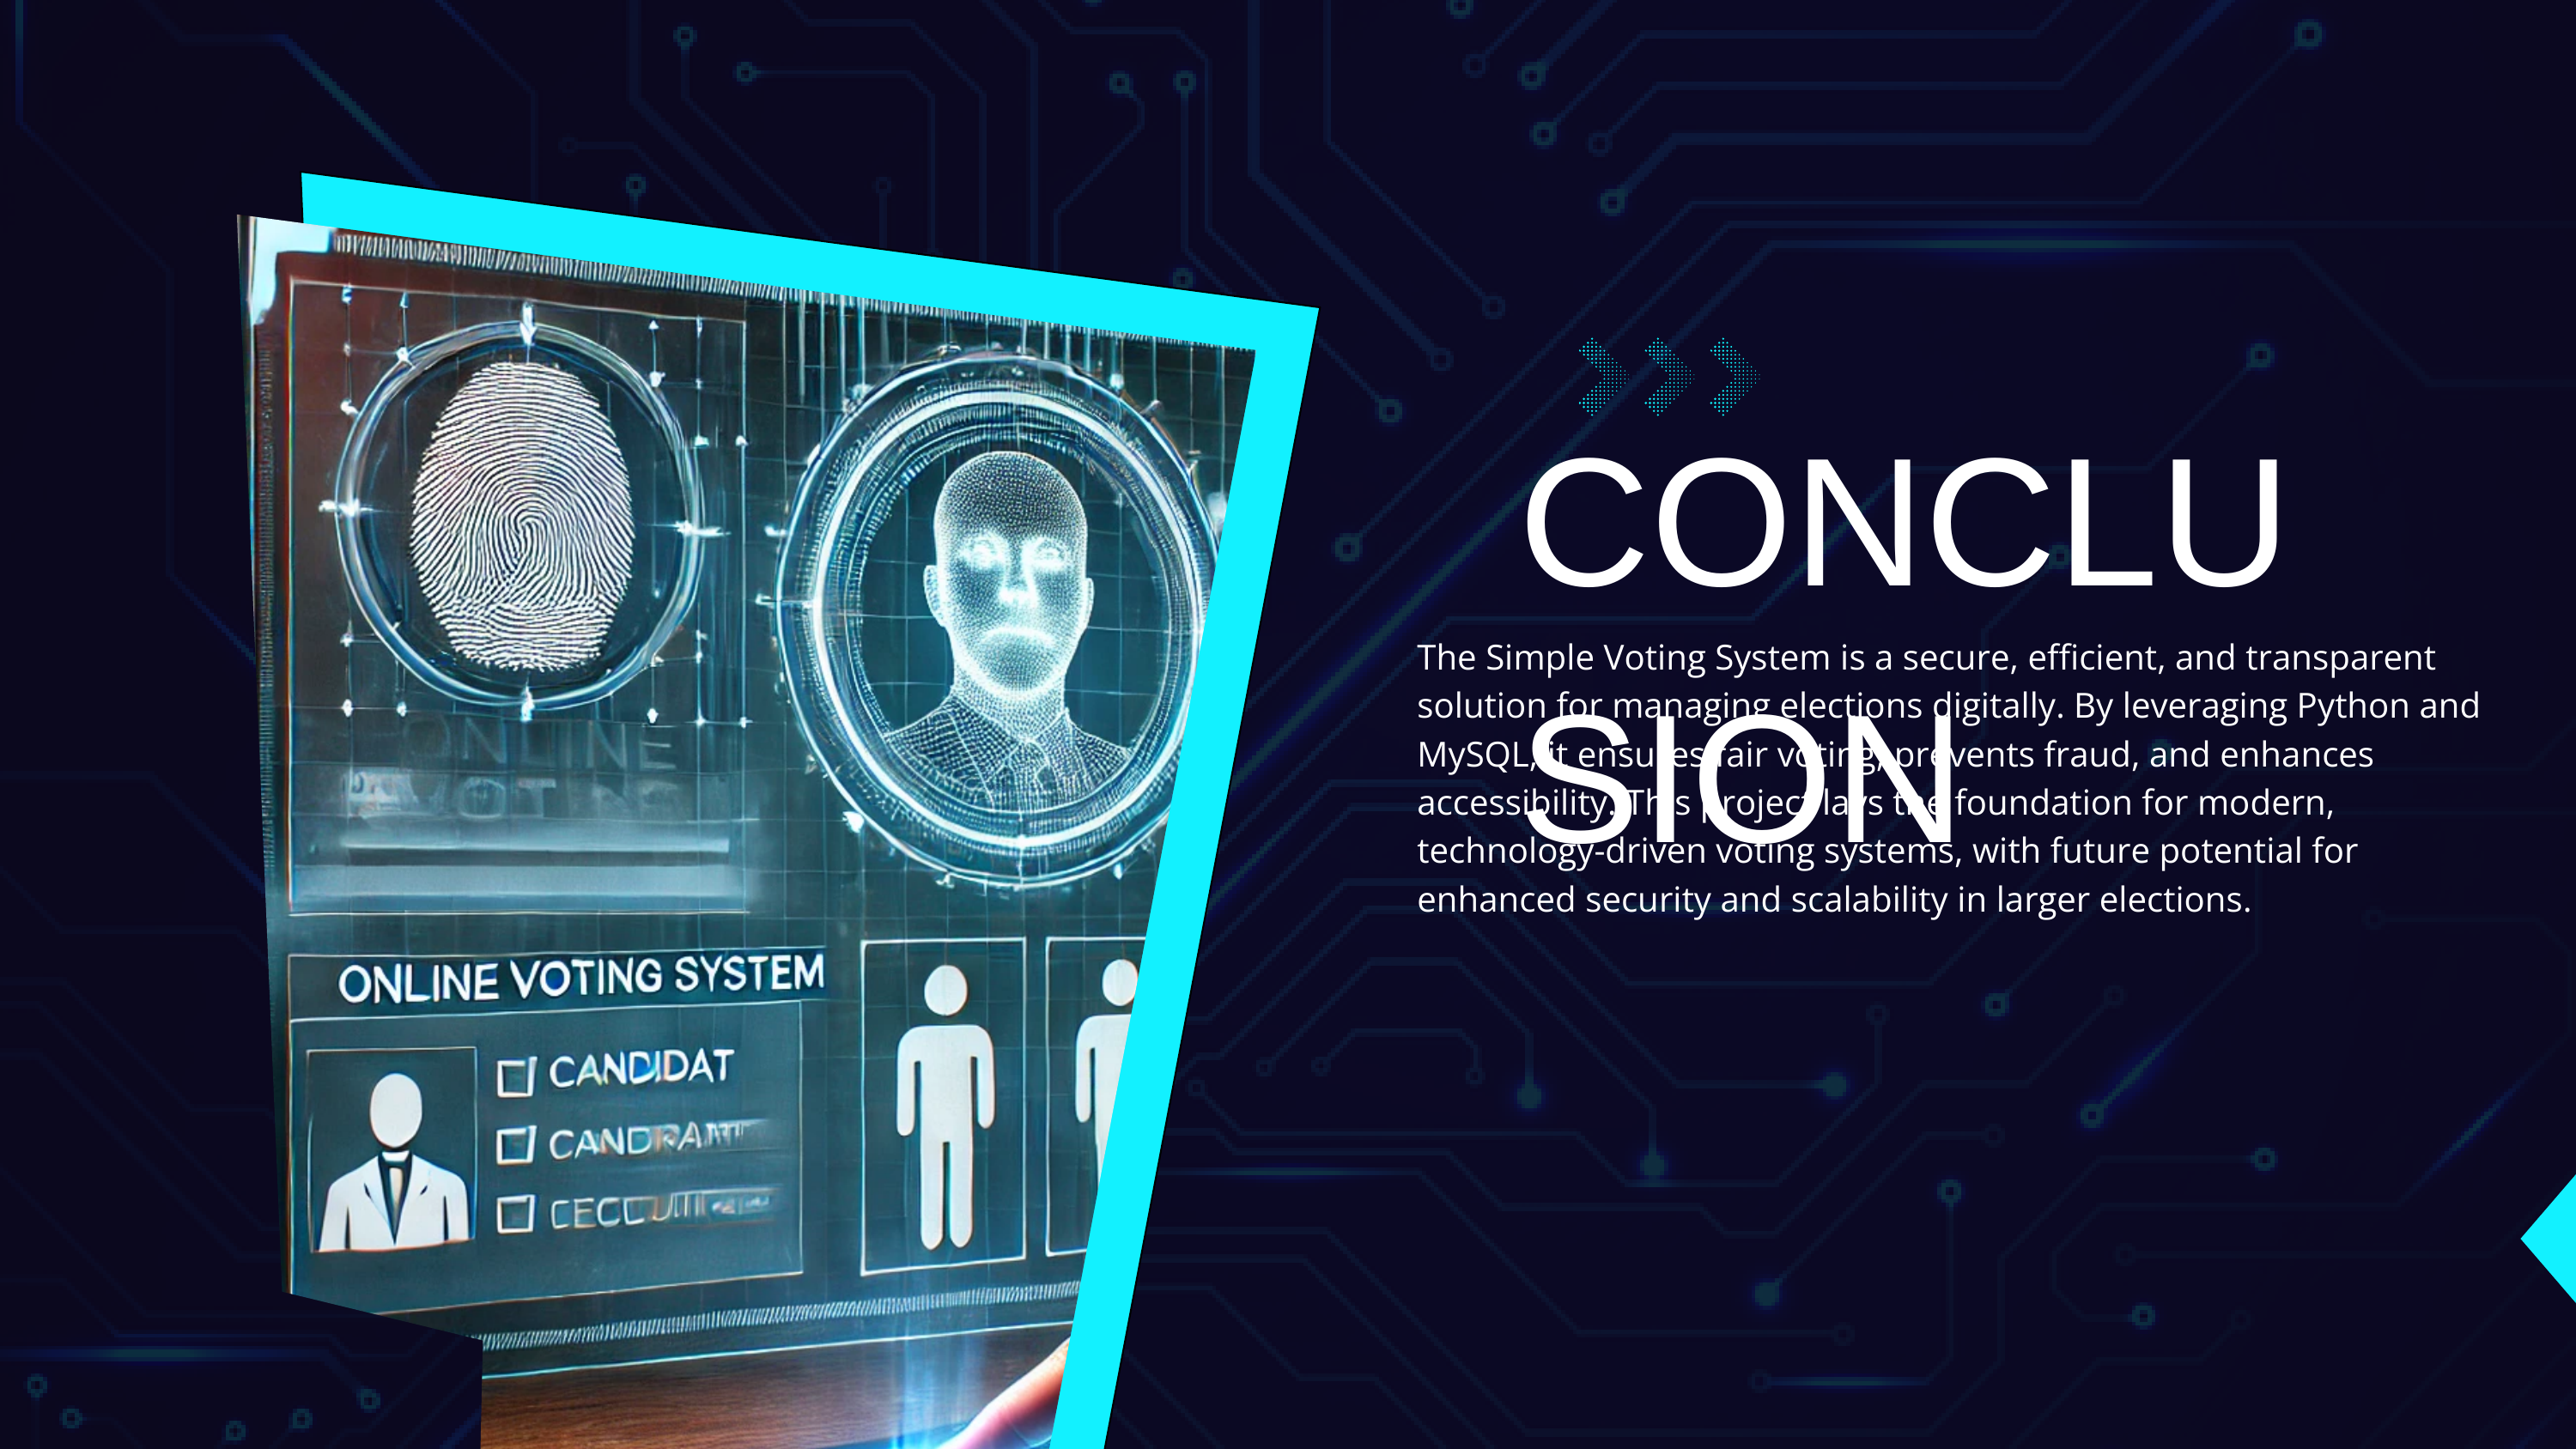

CONCLUSION
The Simple Voting System is a secure, efficient, and transparent solution for managing elections digitally. By leveraging Python and MySQL, it ensures fair voting, prevents fraud, and enhances accessibility. This project lays the foundation for modern, technology-driven voting systems, with future potential for enhanced security and scalability in larger elections.